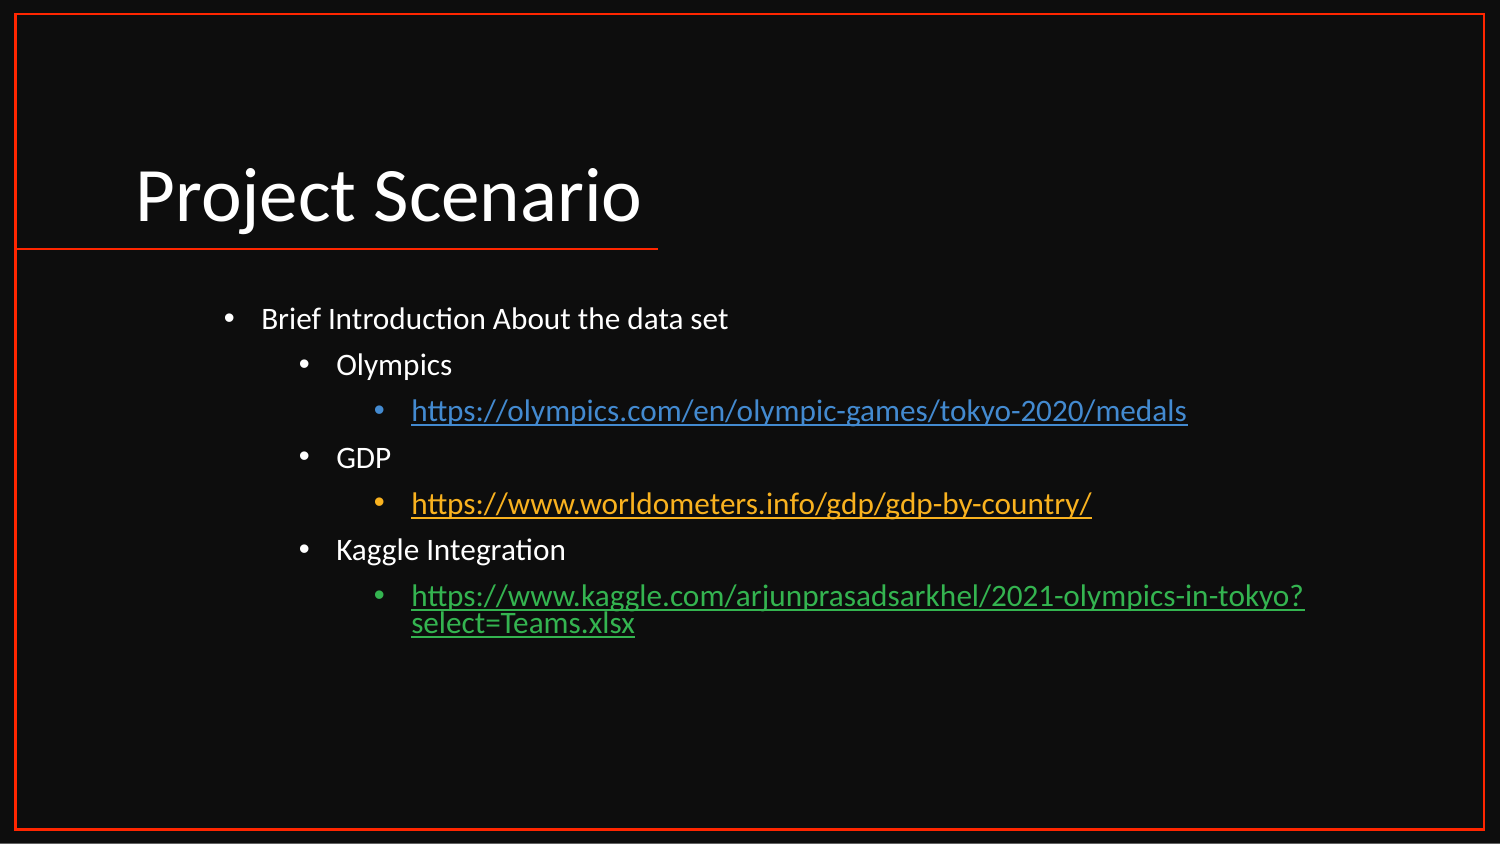

# Project Scenario
Brief Introduction About the data set
Olympics
https://olympics.com/en/olympic-games/tokyo-2020/medals
GDP
https://www.worldometers.info/gdp/gdp-by-country/
Kaggle Integration
https://www.kaggle.com/arjunprasadsarkhel/2021-olympics-in-tokyo?select=Teams.xlsx